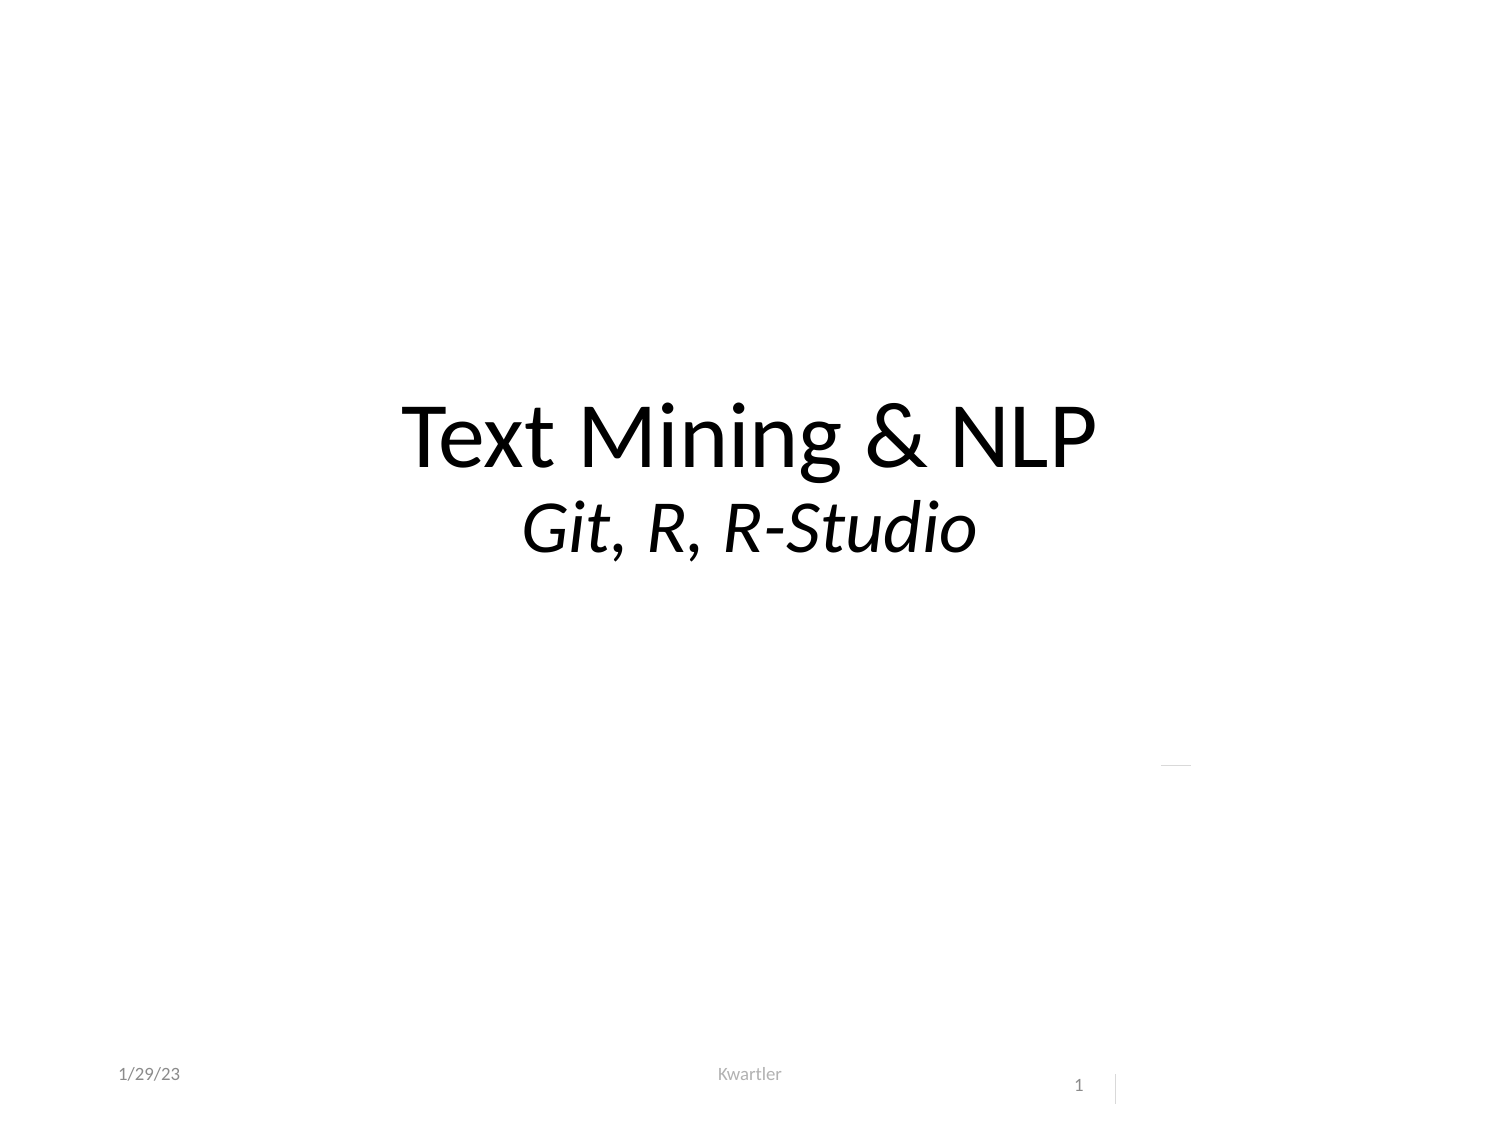

# Text Mining & NLP Git, R, R-Studio
1/29/23
Kwartler
1